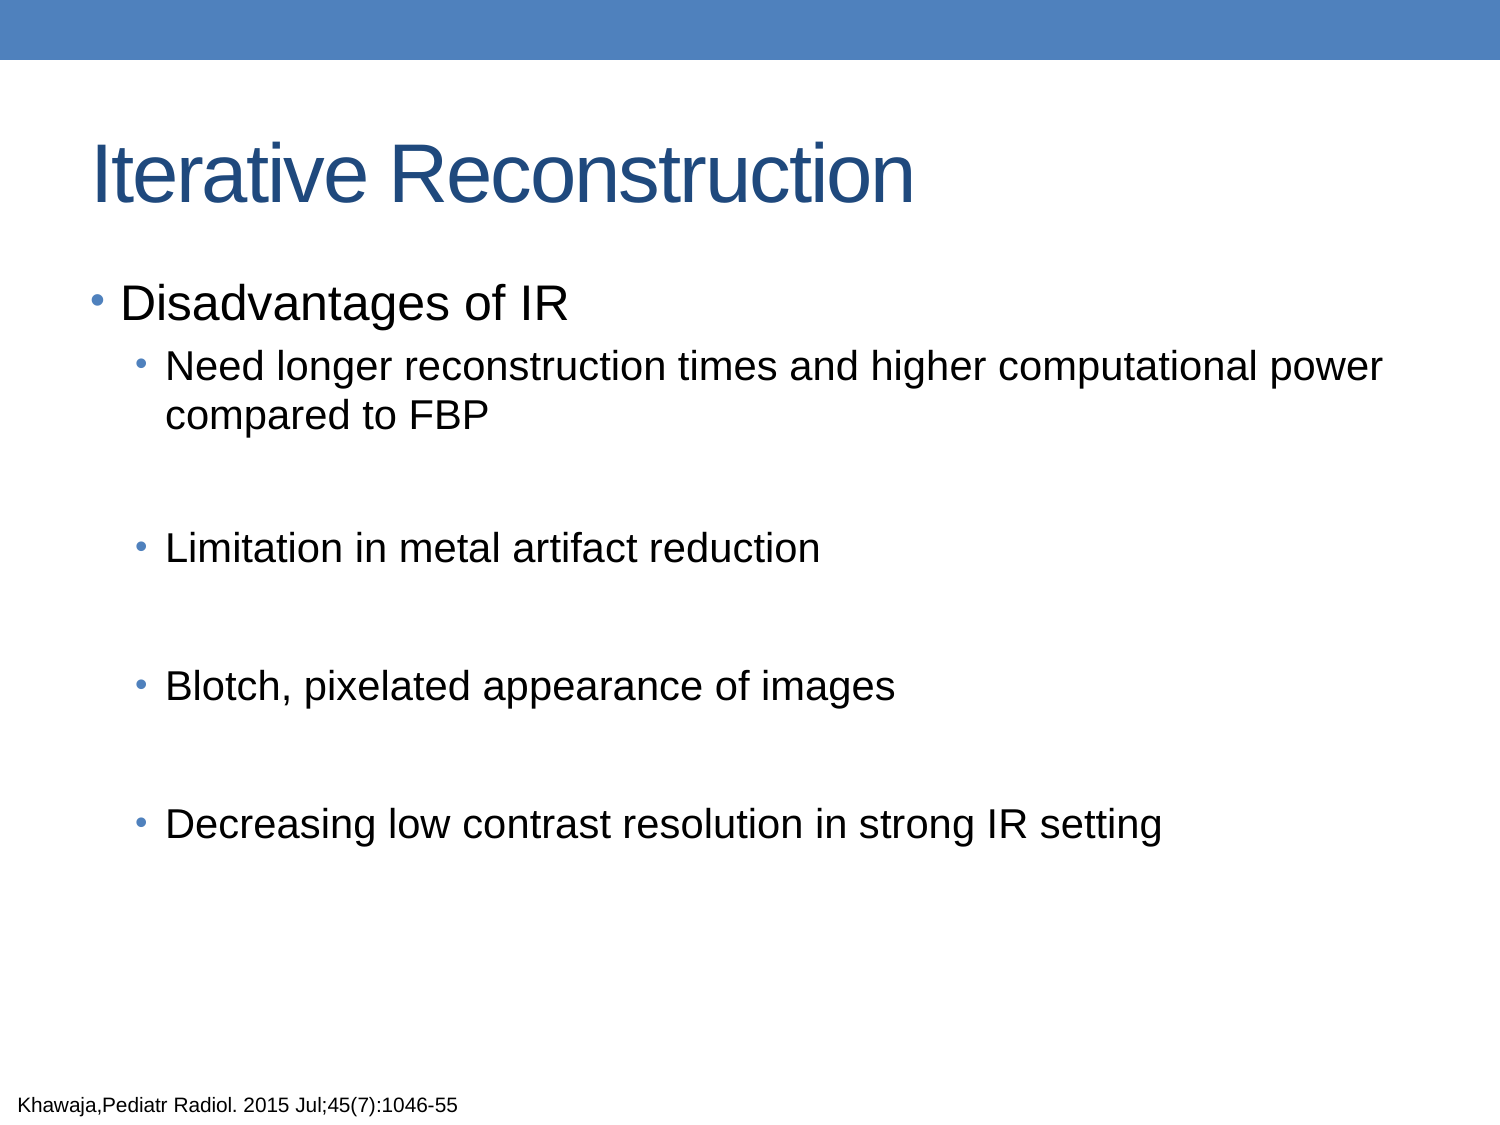

# Iterative Reconstruction
Disadvantages of IR
Need longer reconstruction times and higher computational power compared to FBP

Limitation in metal artifact reduction

Blotch, pixelated appearance of images

Decreasing low contrast resolution in strong IR setting

Khawaja,Pediatr Radiol. 2015 Jul;45(7):1046-55